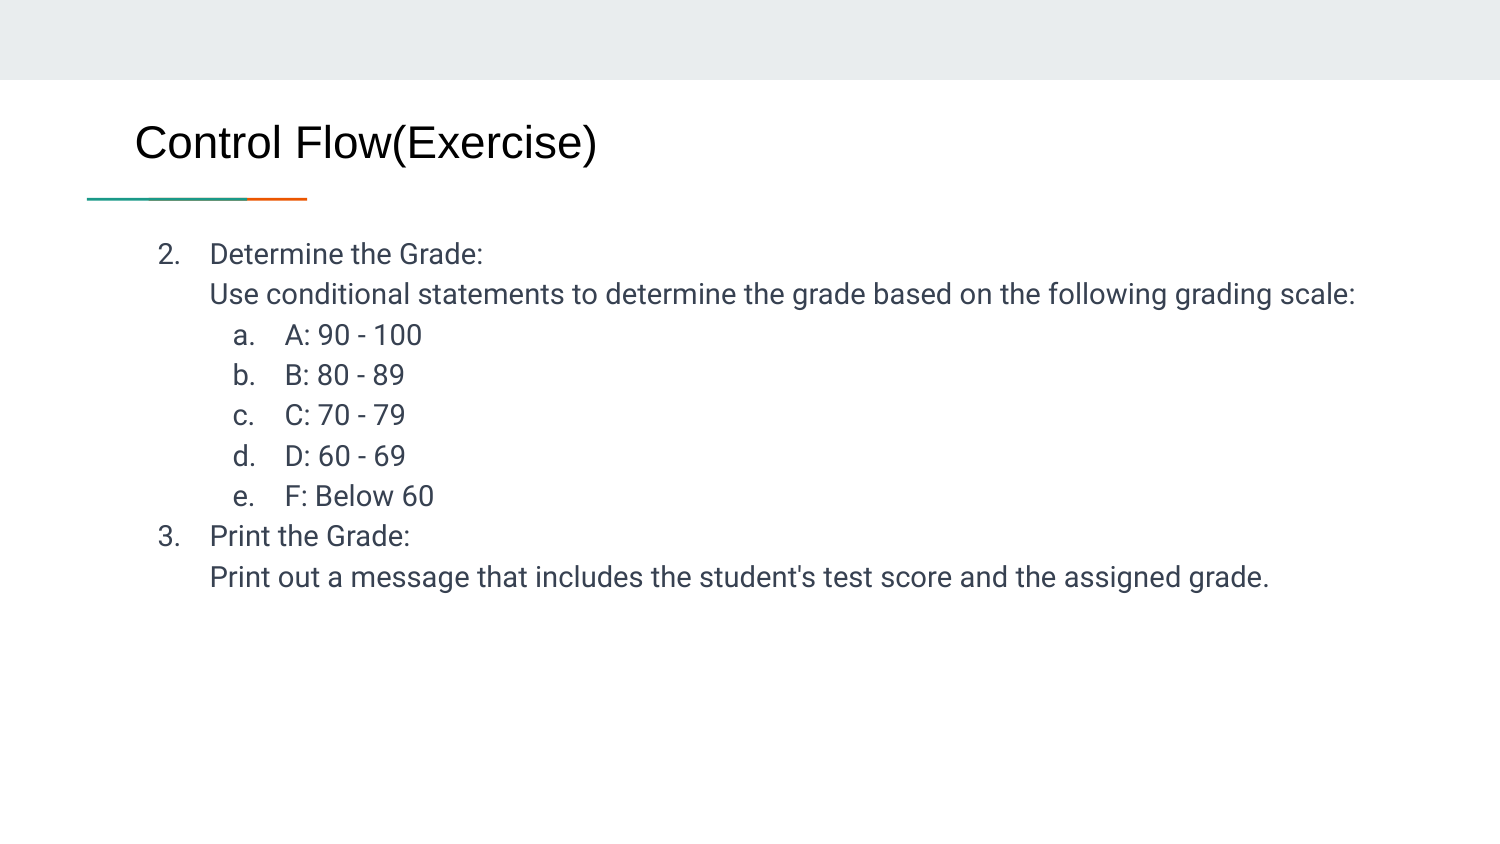

# Control Flow(Exercise)

Determine the Grade:
Use conditional statements to determine the grade based on the following grading scale:
A: 90 - 100
B: 80 - 89
C: 70 - 79
D: 60 - 69
F: Below 60
Print the Grade:
Print out a message that includes the student's test score and the assigned grade.